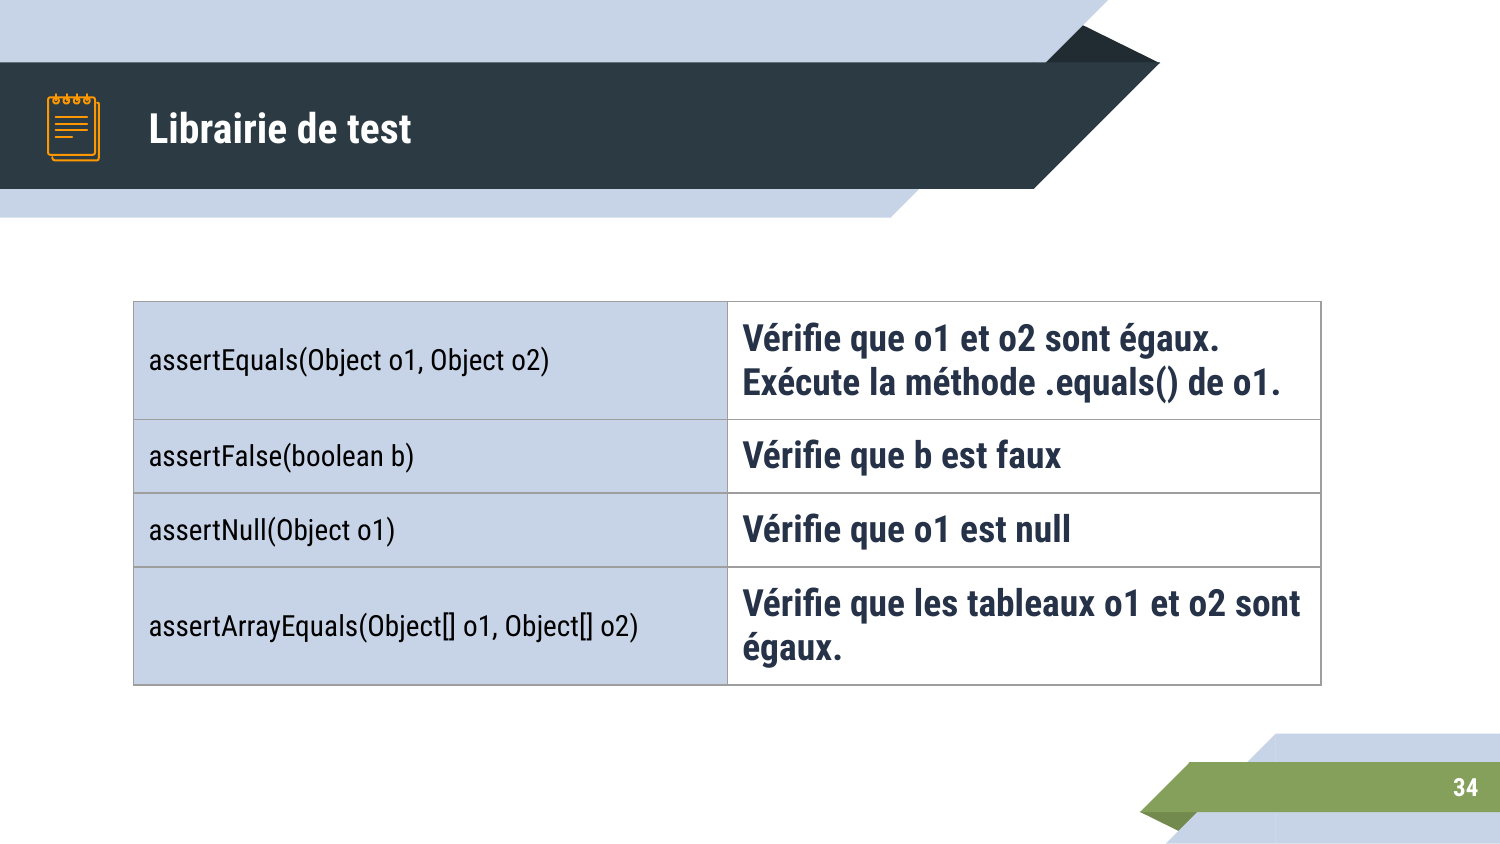

# Librairie de test

| assertEquals(Object o1, Object o2) | Vérifie que o1 et o2 sont égaux. Exécute la méthode .equals() de o1. |
| --- | --- |
| assertFalse(boolean b) | Vérifie que b est faux |
| assertNull(Object o1) | Vérifie que o1 est null |
| assertArrayEquals(Object[] o1, Object[] o2) | Vérifie que les tableaux o1 et o2 sont égaux. |
34